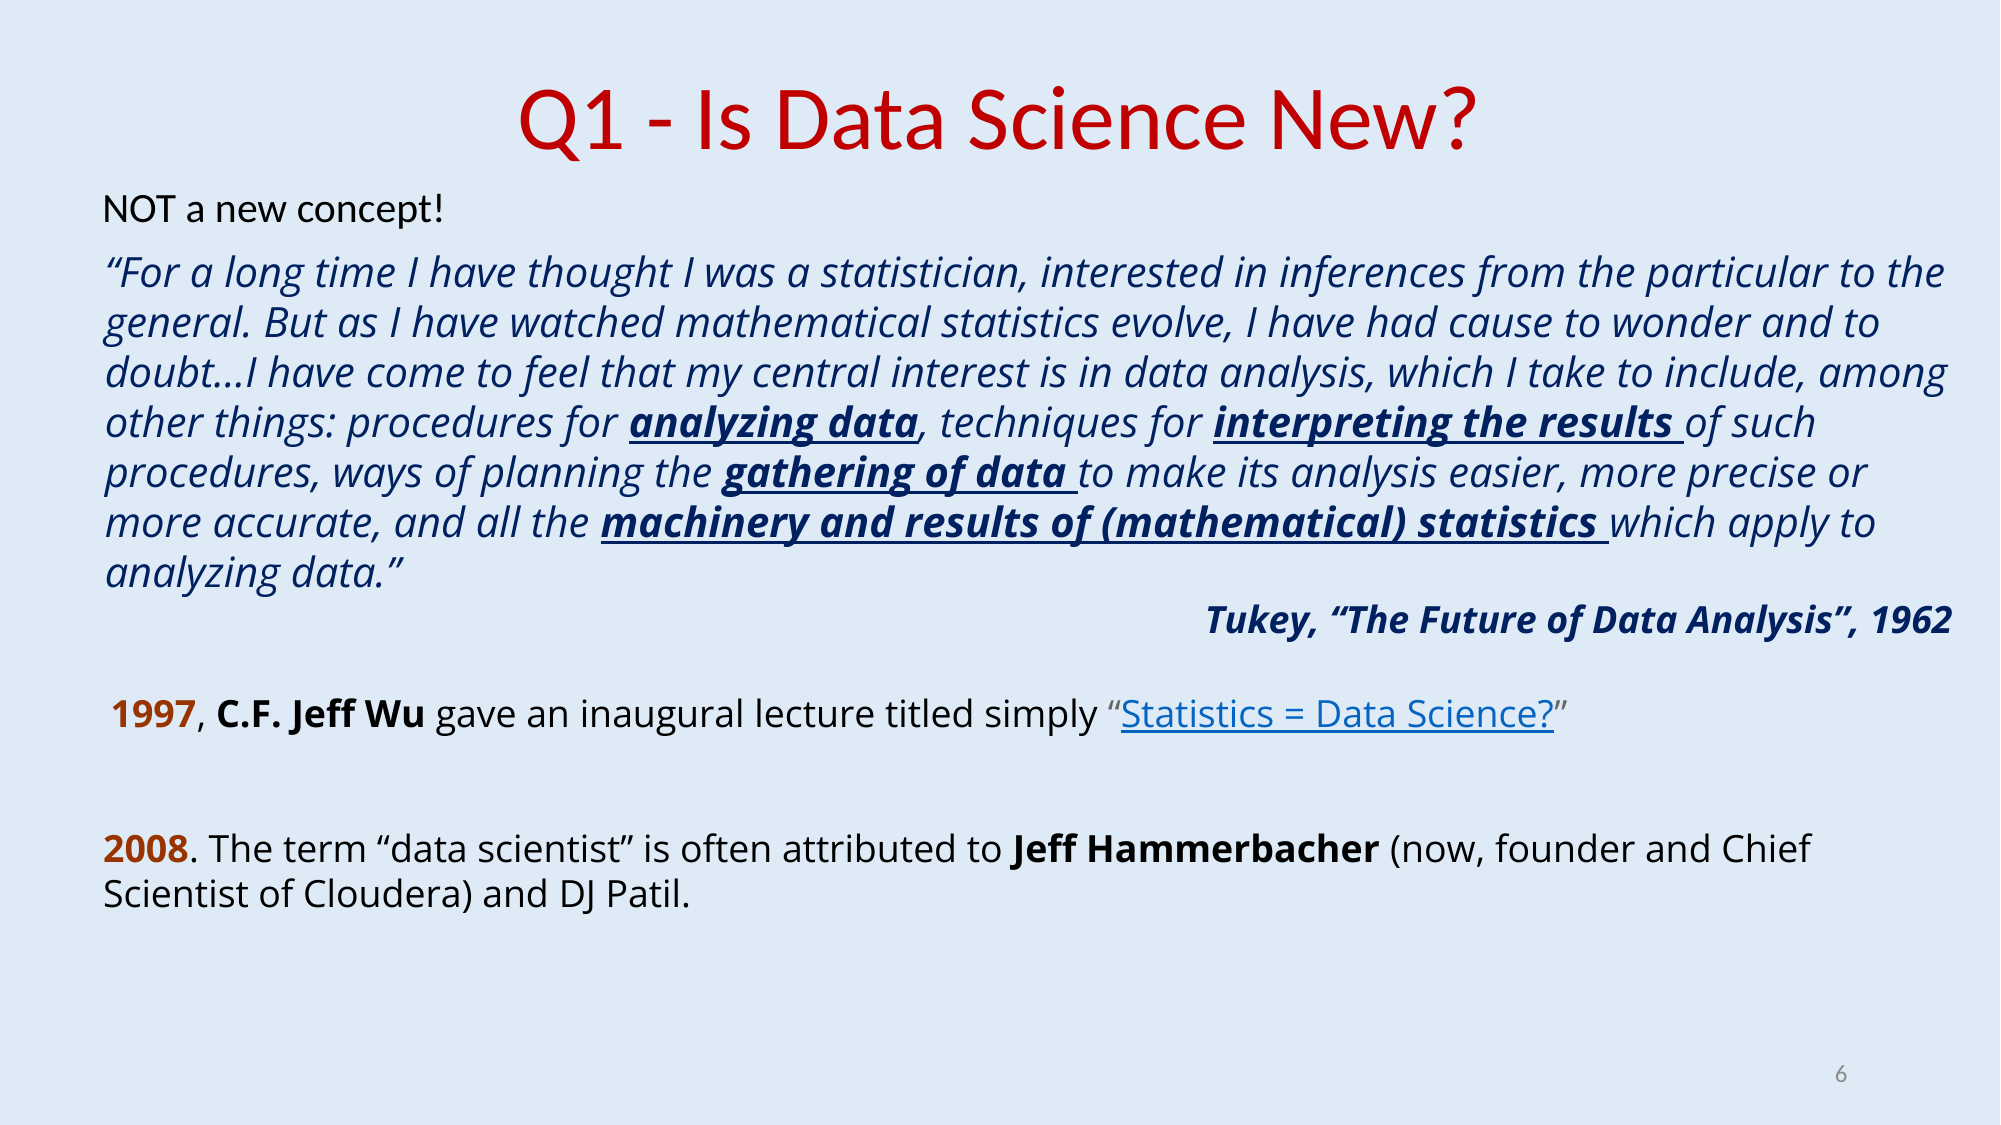

# Q1 - Is Data Science New?
NOT a new concept!
“For a long time I have thought I was a statistician, interested in inferences from the particular to the general. But as I have watched mathematical statistics evolve, I have had cause to wonder and to doubt…I have come to feel that my central interest is in data analysis, which I take to include, among other things: procedures for analyzing data, techniques for interpreting the results of such procedures, ways of planning the gathering of data to make its analysis easier, more precise or more accurate, and all the machinery and results of (mathematical) statistics which apply to analyzing data.”
Tukey, “The Future of Data Analysis”, 1962
1997, C.F. Jeff Wu gave an inaugural lecture titled simply “Statistics = Data Science?”
2008. The term “data scientist” is often attributed to Jeff Hammerbacher (now, founder and Chief Scientist of Cloudera) and DJ Patil.
6